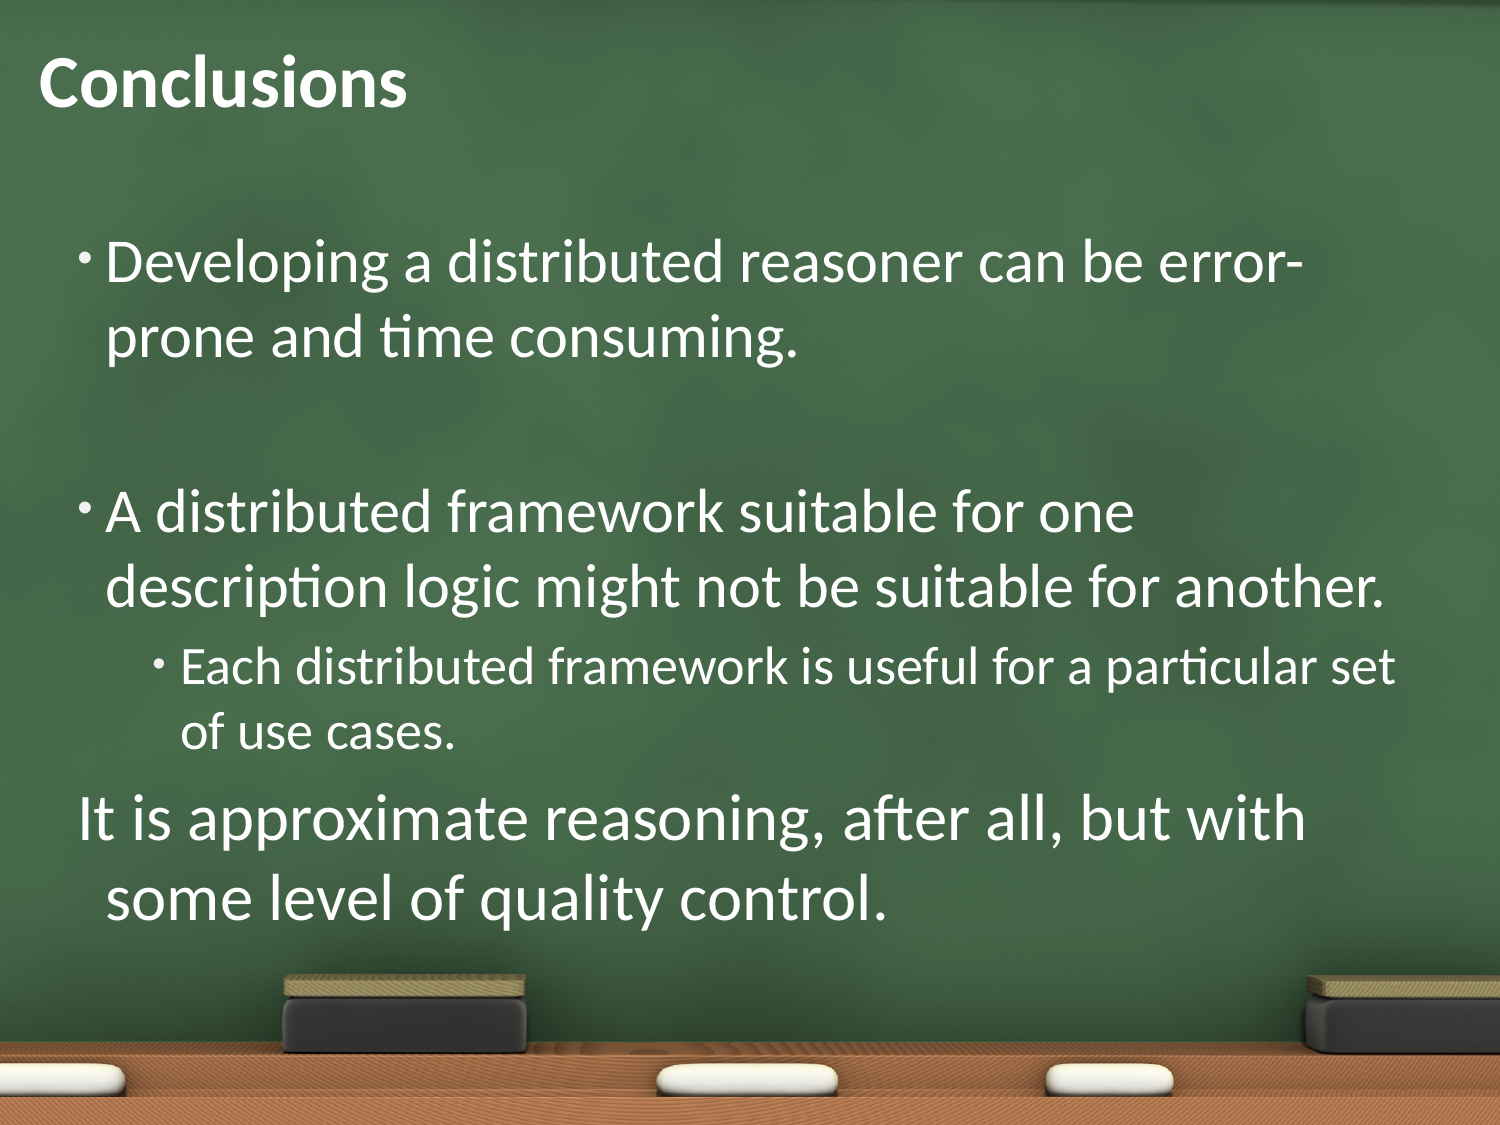

# Conclusions
Developing a distributed reasoner can be error-prone and time consuming.

A distributed framework suitable for one description logic might not be suitable for another.
Each distributed framework is useful for a particular set of use cases.
It is approximate reasoning, after all, but with some level of quality control.